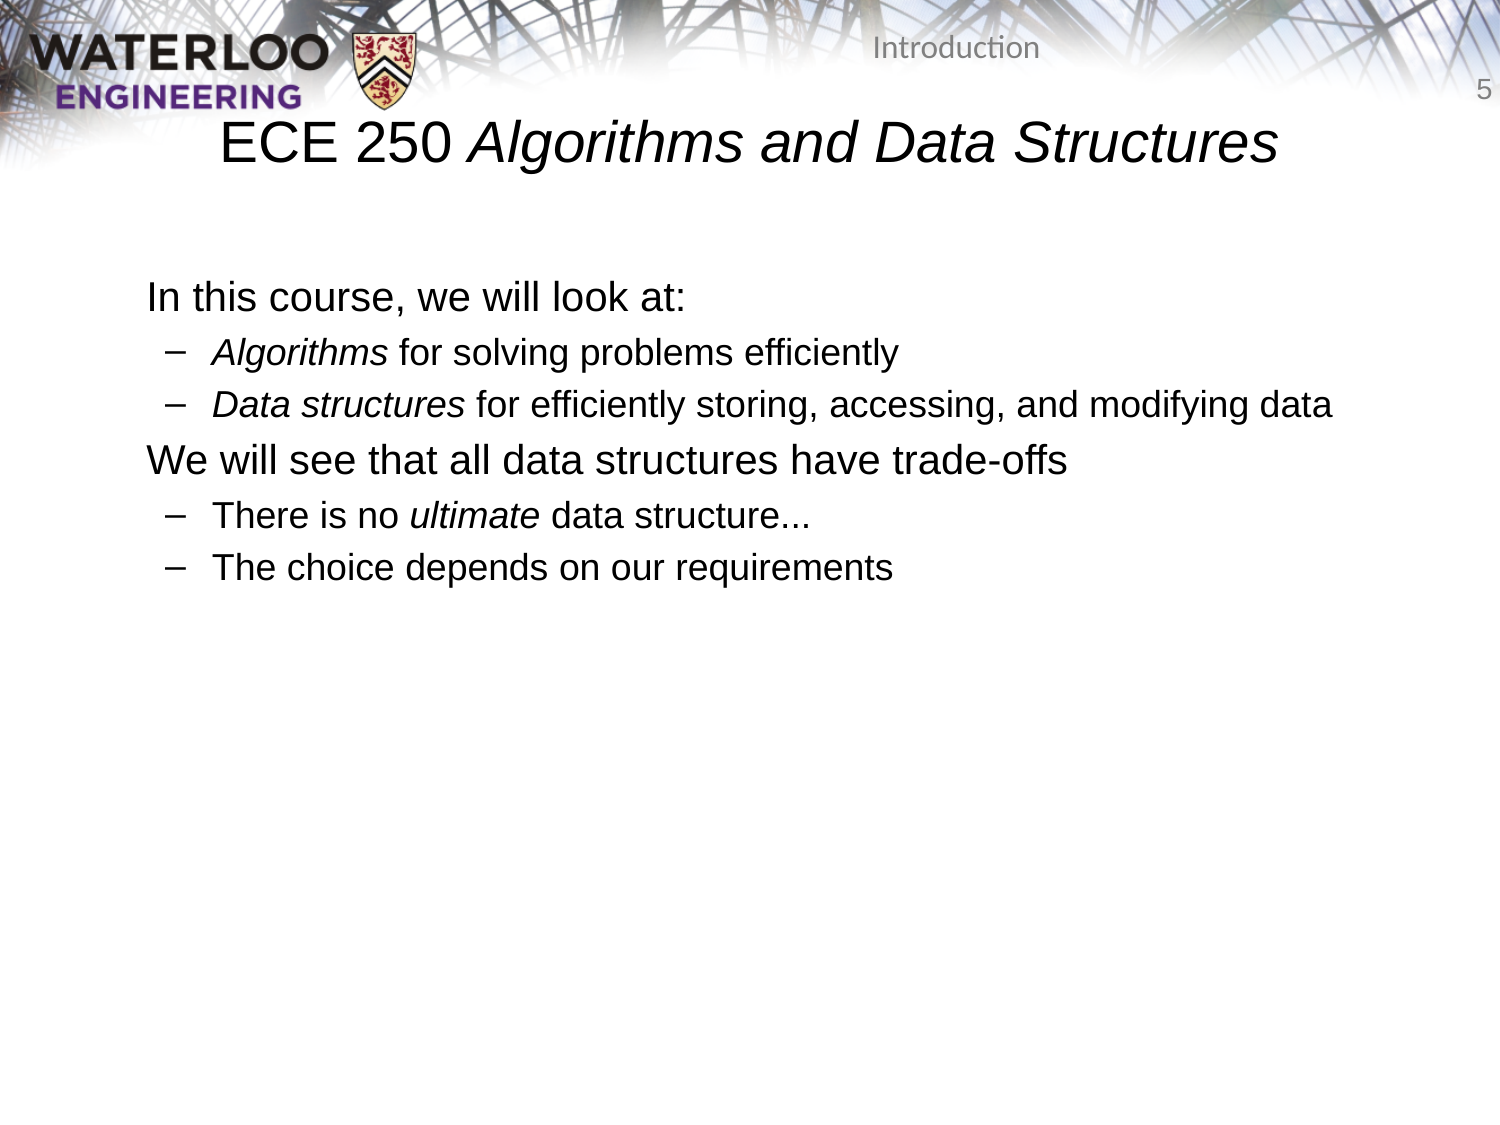

# ECE 250 Algorithms and Data Structures
	In this course, we will look at:
Algorithms for solving problems efficiently
Data structures for efficiently storing, accessing, and modifying data
	We will see that all data structures have trade-offs
There is no ultimate data structure...
The choice depends on our requirements